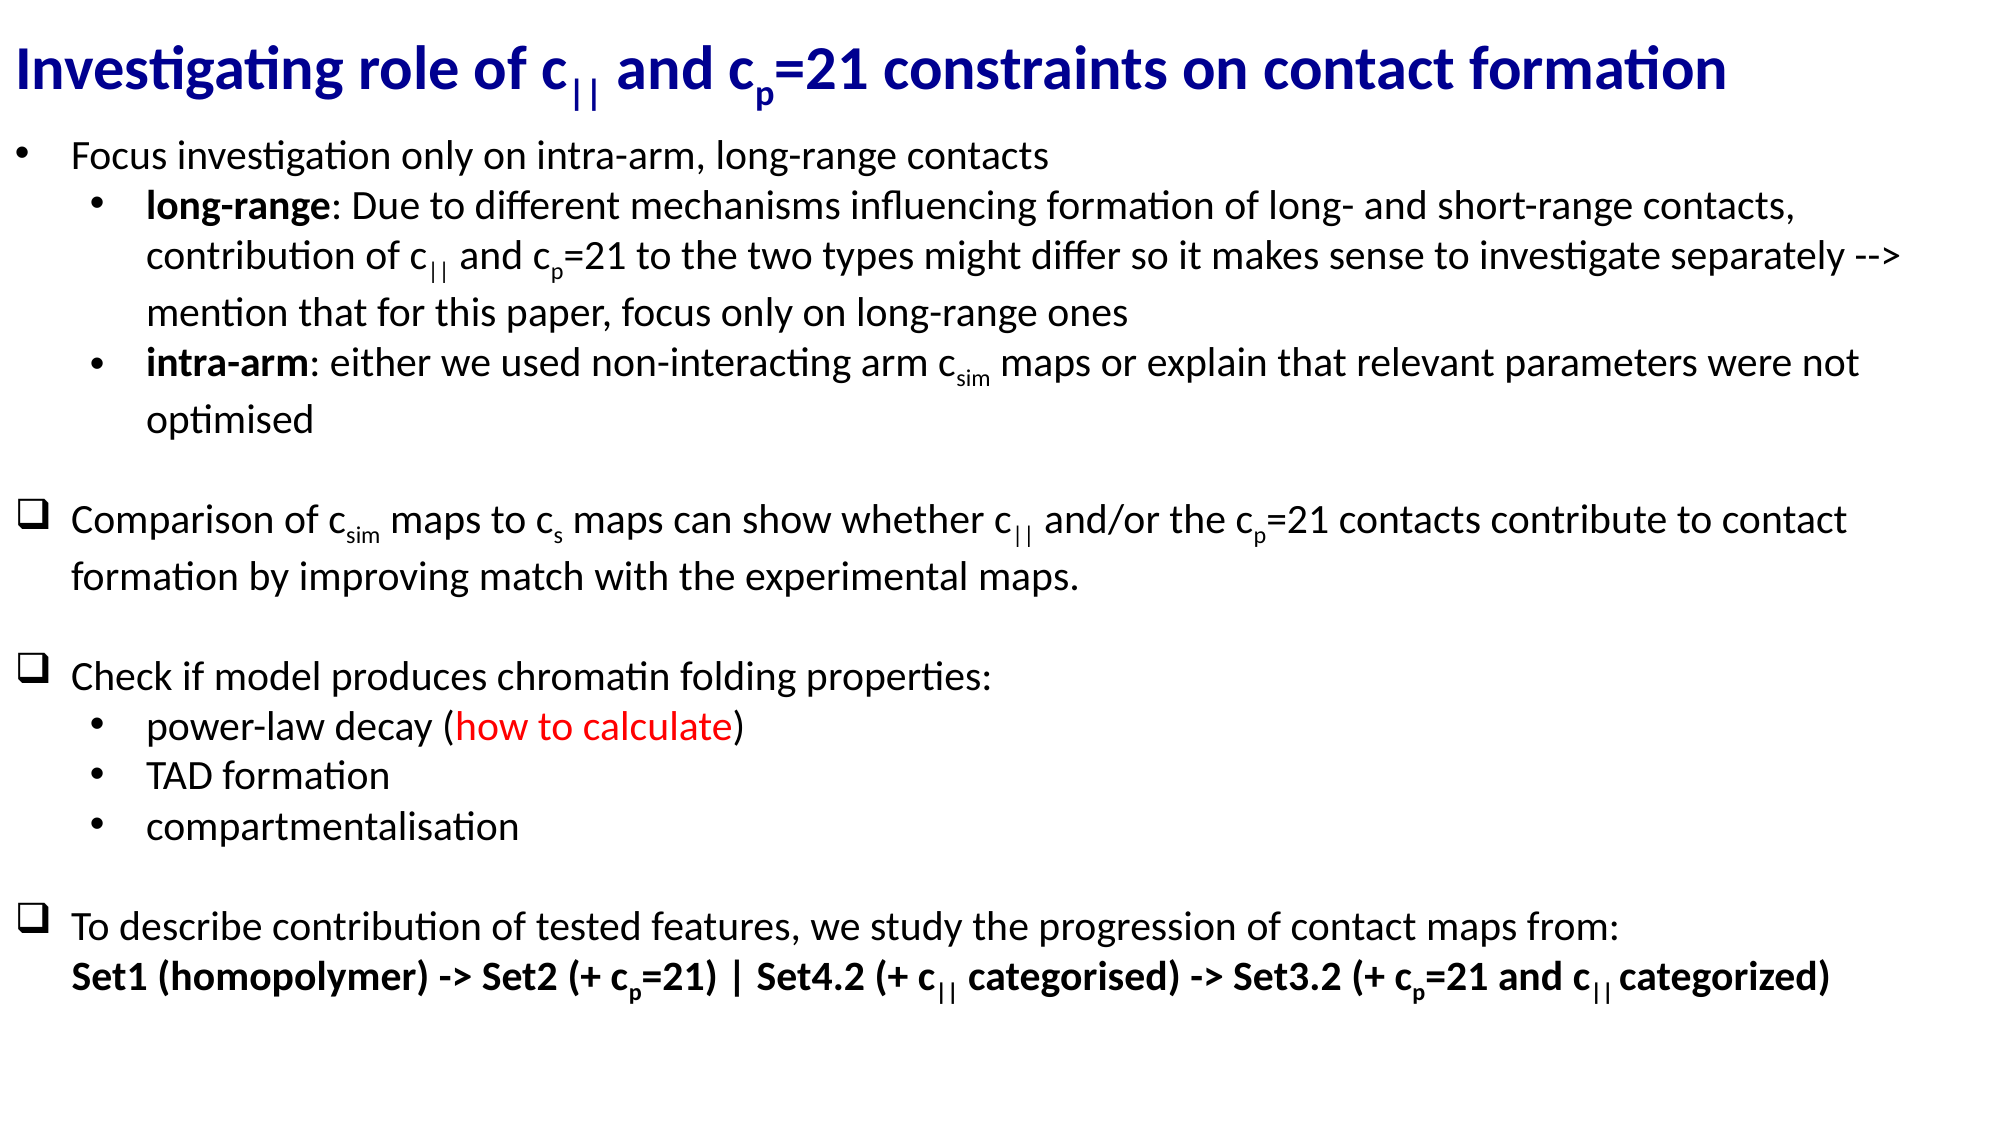

Investigating role of c|| and cp=21 constraints on contact formation

Focus investigation only on intra-arm, long-range contacts
long-range: Due to different mechanisms influencing formation of long- and short-range contacts, contribution of c|| and cp=21 to the two types might differ so it makes sense to investigate separately --> mention that for this paper, focus only on long-range ones
intra-arm: either we used non-interacting arm csim maps or explain that relevant parameters were not optimised

Comparison of csim maps to cs maps can show whether c|| and/or the cp=21 contacts contribute to contact formation by improving match with the experimental maps.

Check if model produces chromatin folding properties:
power-law decay (how to calculate)
TAD formation
compartmentalisation

To describe contribution of tested features, we study the progression of contact maps from:
      Set1 (homopolymer) -> Set2 (+ cp=21) | Set4.2 (+ c|| categorised) -> Set3.2 (+ cp=21 and c|| categorized)